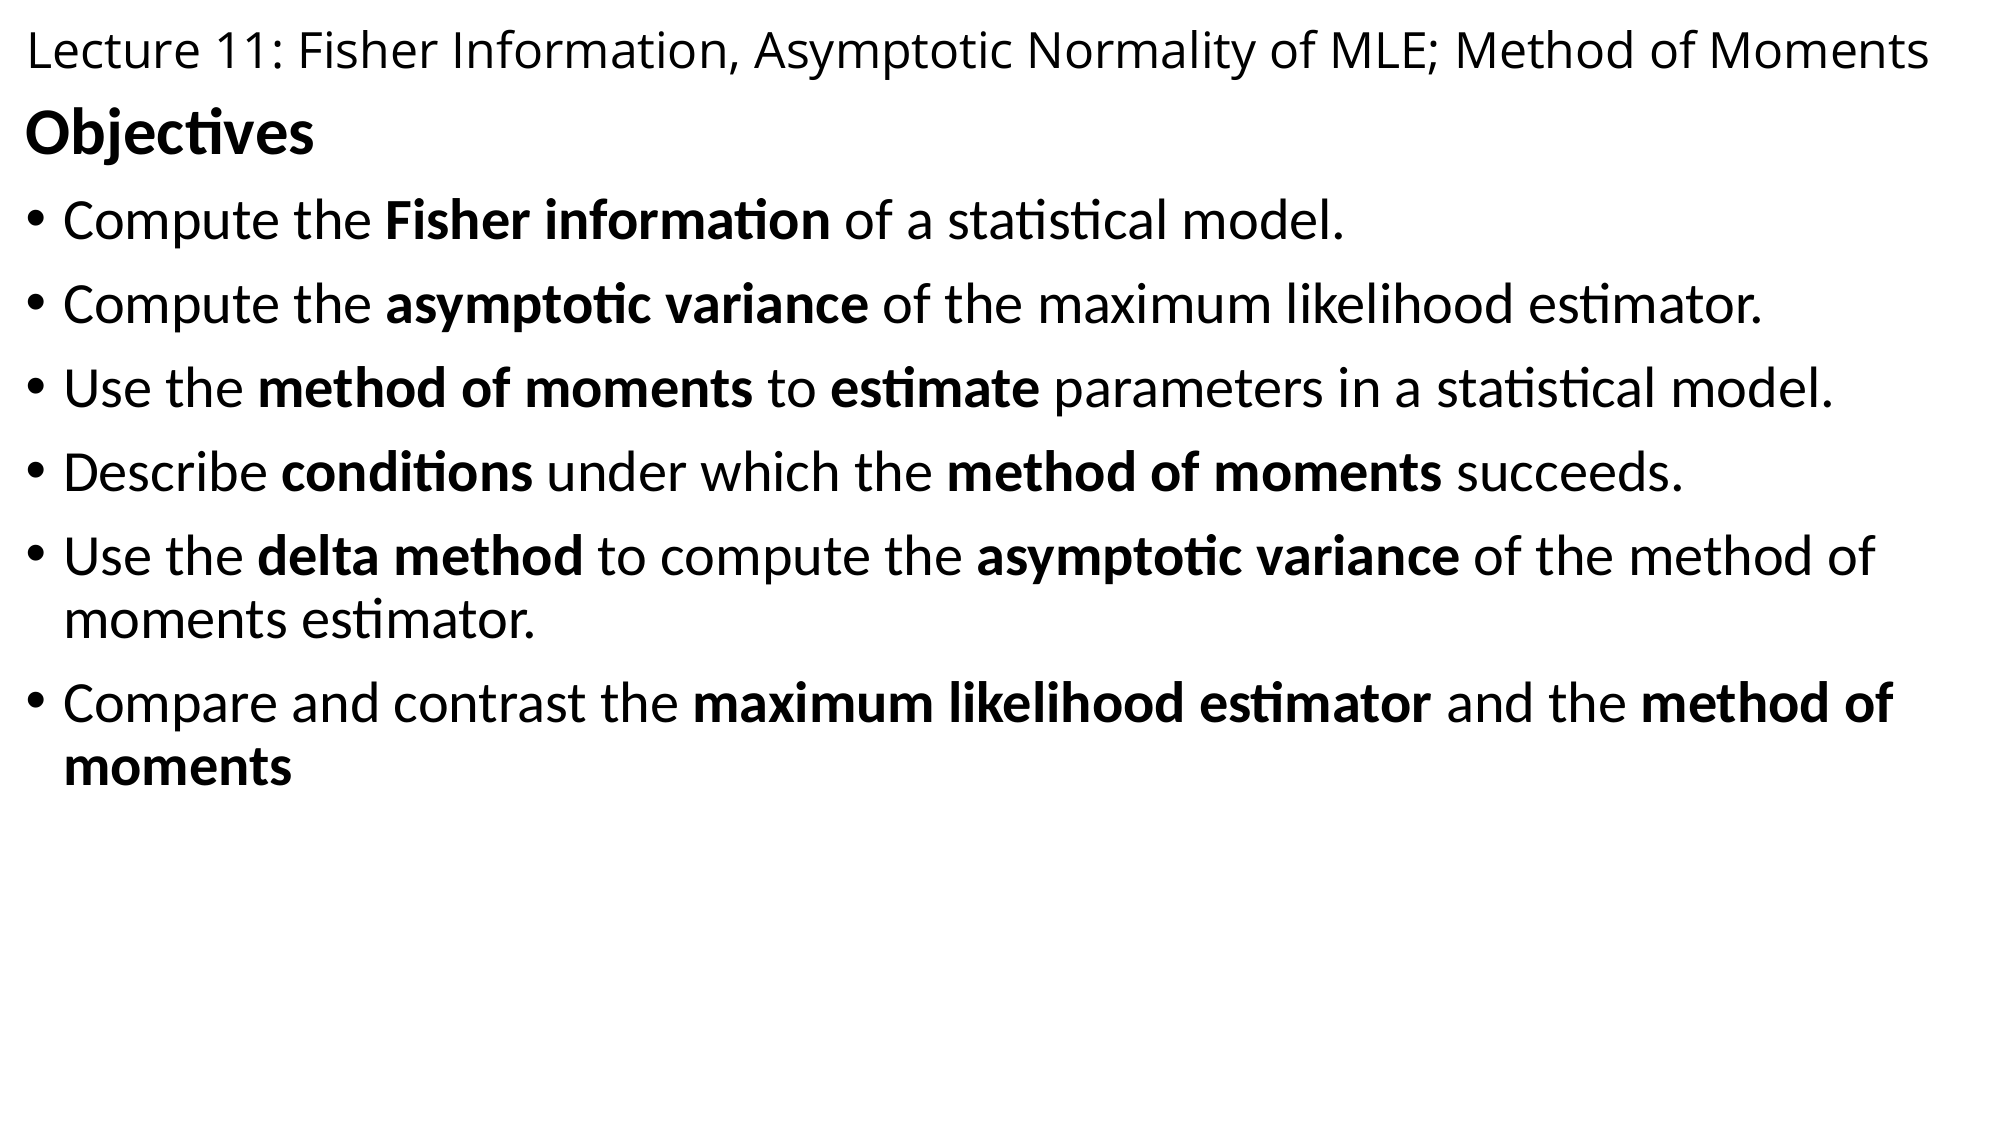

# Lecture 11: Fisher Information, Asymptotic Normality of MLE; Method of Moments
Objectives
Compute the Fisher information of a statistical model.
Compute the asymptotic variance of the maximum likelihood estimator.
Use the method of moments to estimate parameters in a statistical model.
Describe conditions under which the method of moments succeeds.
Use the delta method to compute the asymptotic variance of the method of moments estimator.
Compare and contrast the maximum likelihood estimator and the method of moments